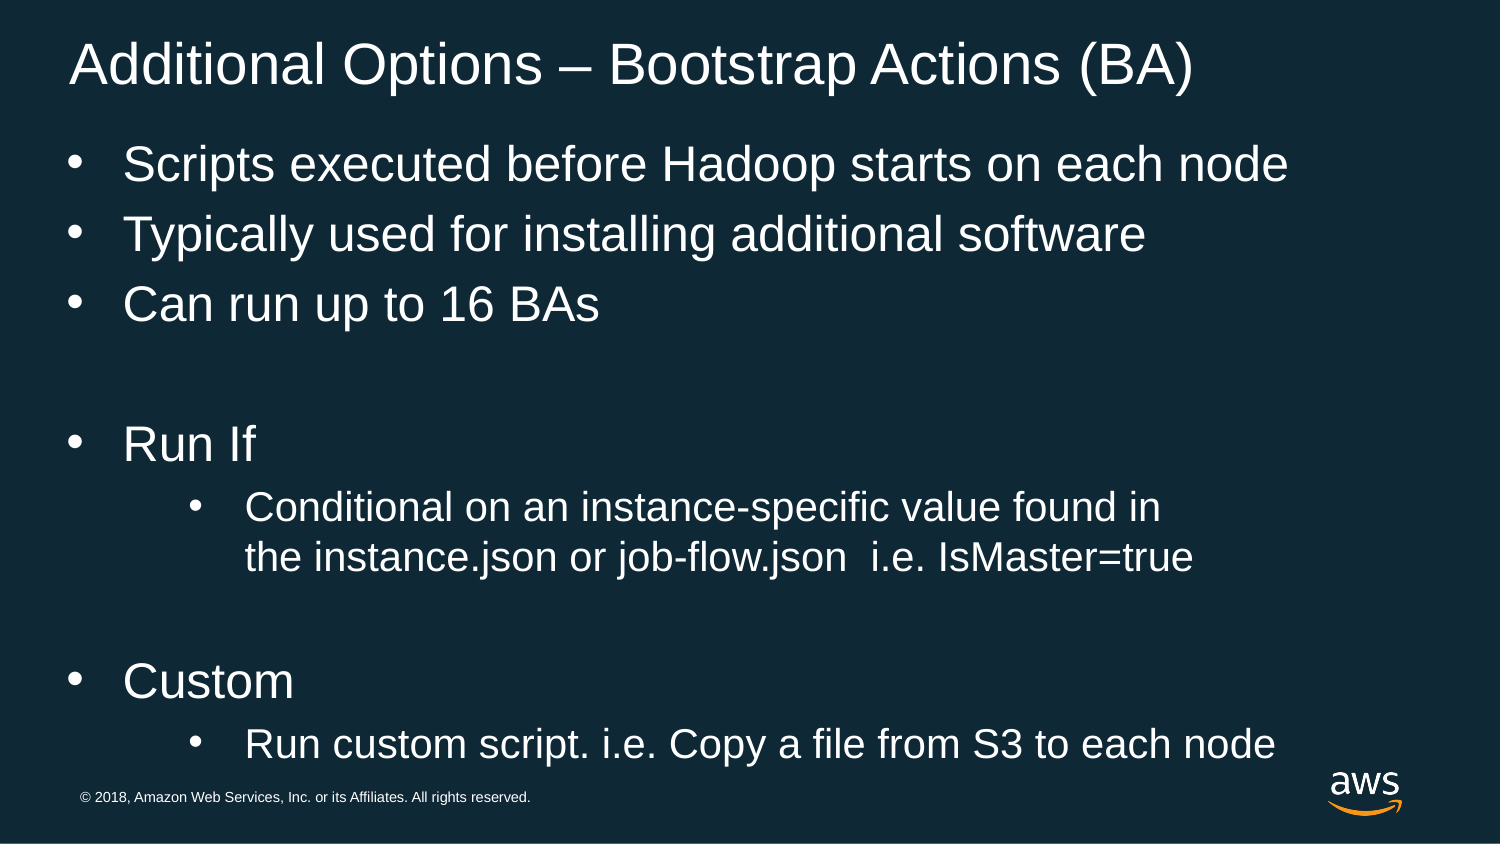

Additional Options – Bootstrap Actions (BA)
Scripts executed before Hadoop starts on each node
Typically used for installing additional software
Can run up to 16 BAs

Run If
Conditional on an instance-specific value found in the instance.json or job-flow.json  i.e. IsMaster=true

Custom
Run custom script. i.e. Copy a file from S3 to each node